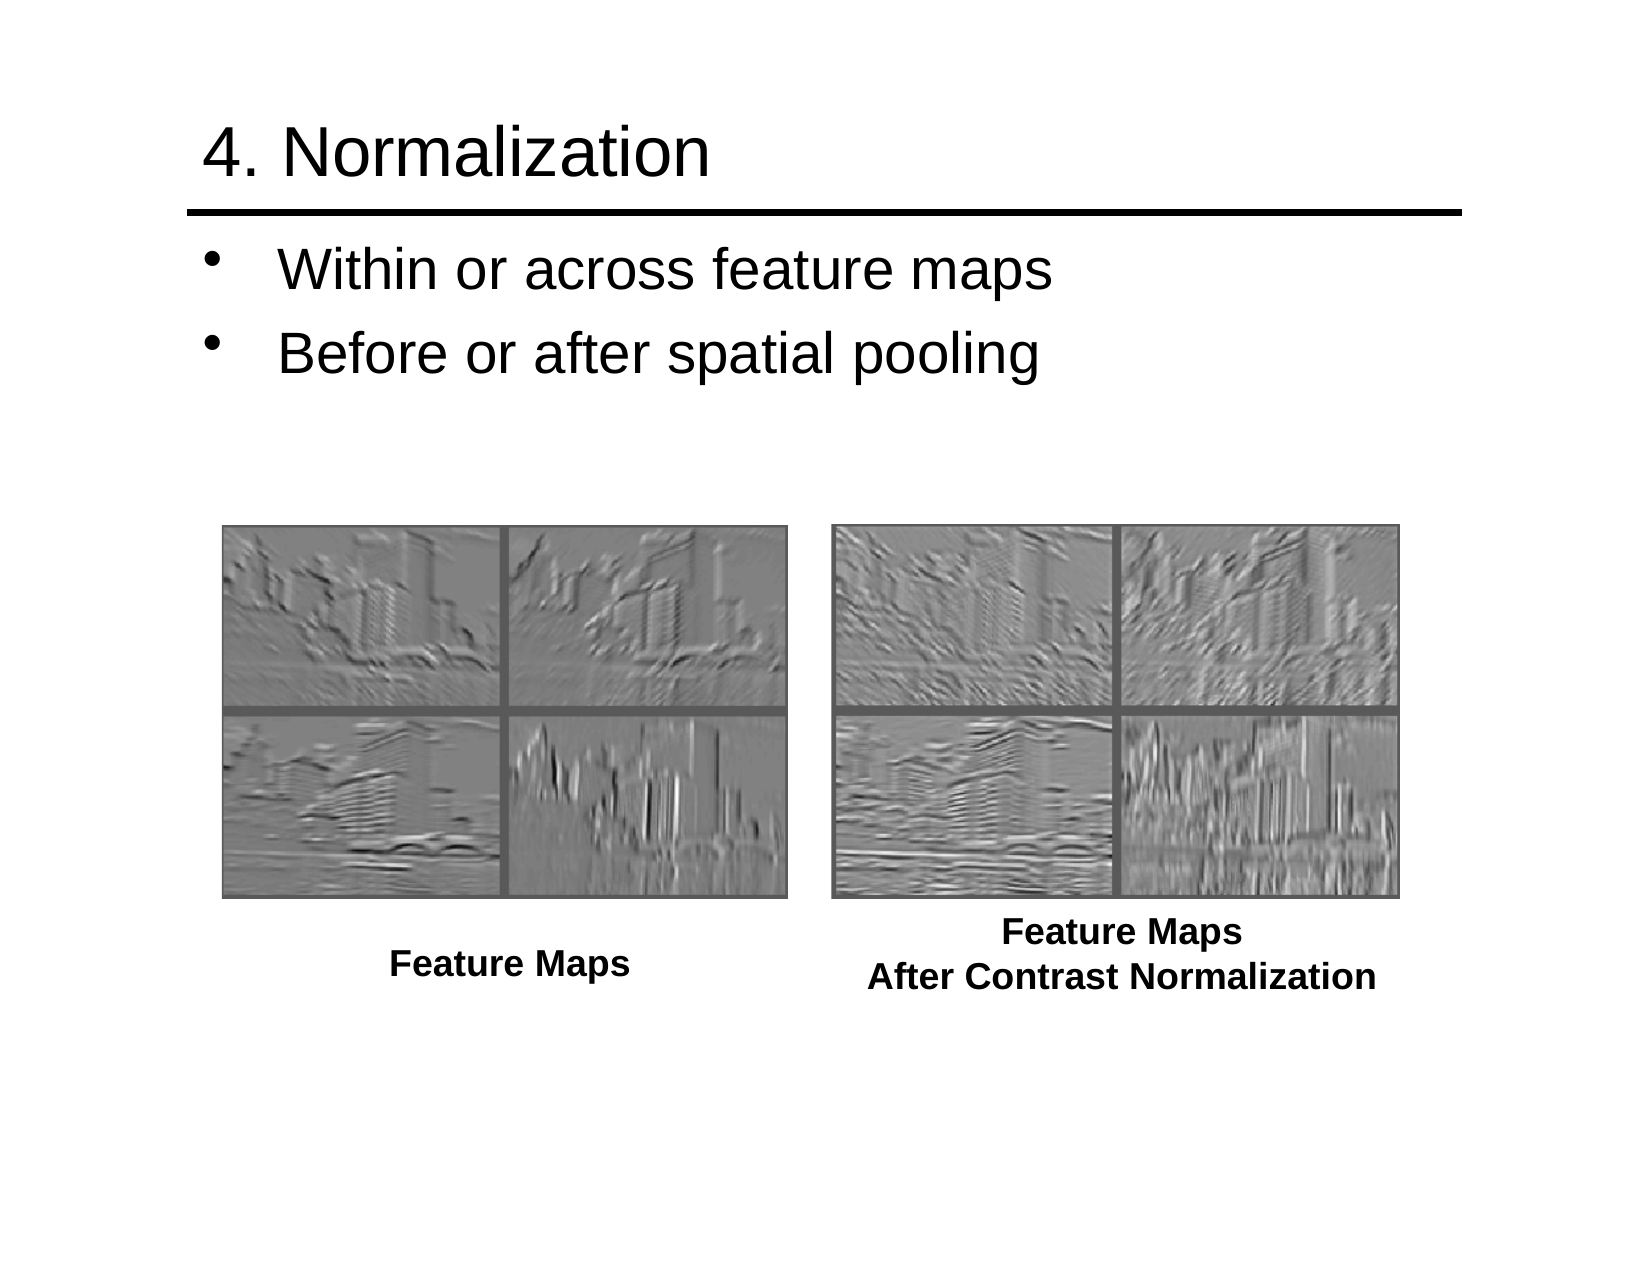

# 4. Normalization
Within or across feature maps
Before or after spatial pooling

Feature Maps
After Contrast Normalization
Feature Maps